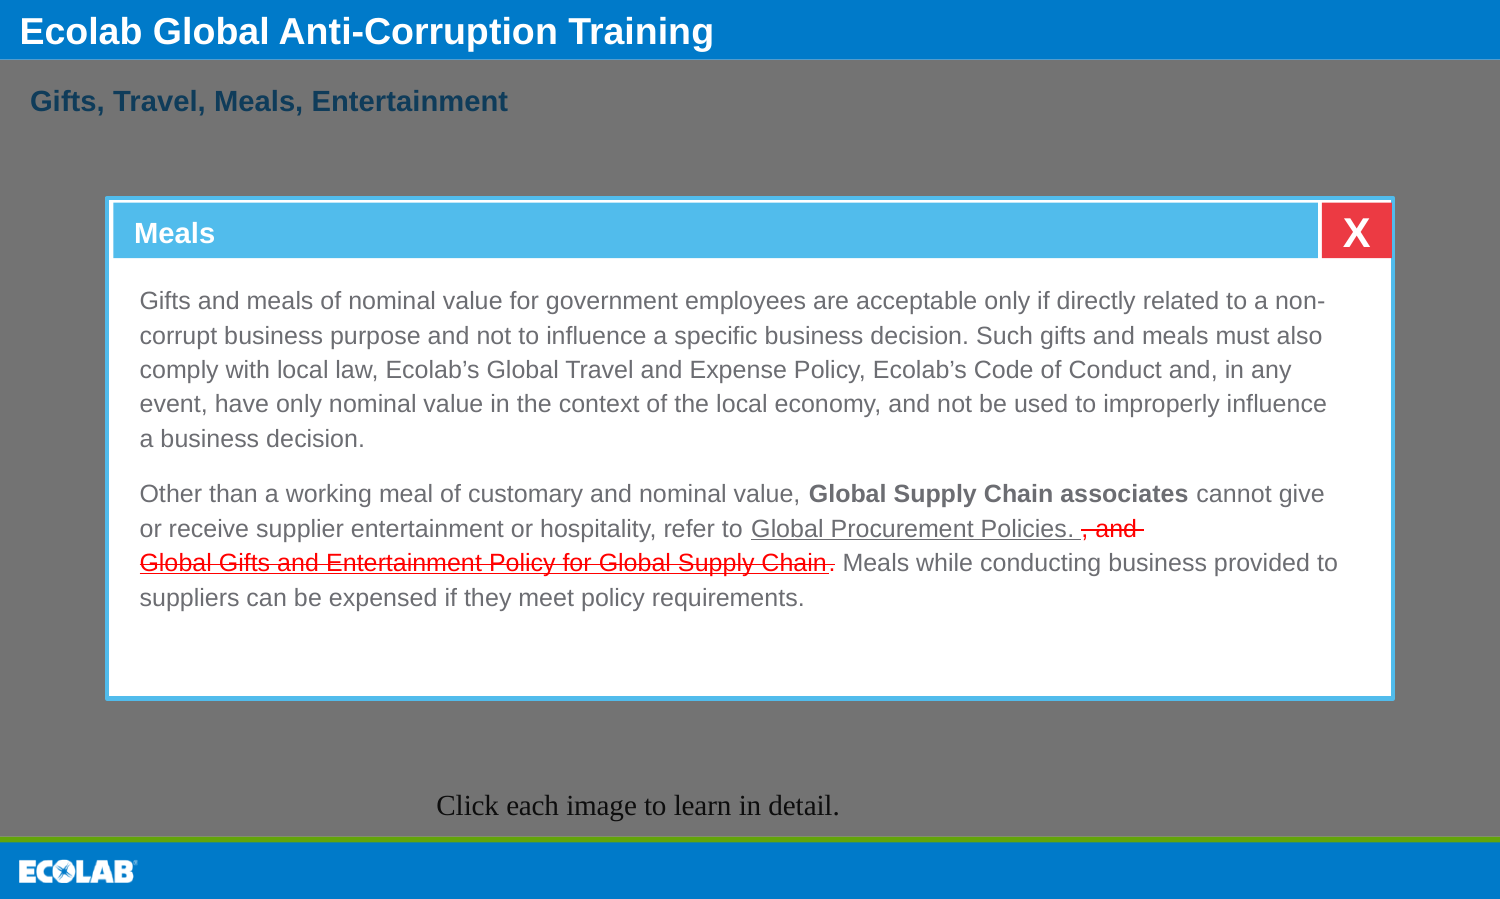

X
Meals
# Gifts, Travel, Meals, Entertainment
Gifts and meals of nominal value for government employees are acceptable only if directly related to a non-corrupt business purpose and not to influence a specific business decision. Such gifts and meals must also comply with local law, Ecolab’s Global Travel and Expense Policy, Ecolab’s Code of Conduct and, in any event, have only nominal value in the context of the local economy, and not be used to improperly influence a business decision.
Other than a working meal of customary and nominal value, Global Supply Chain associates cannot give or receive supplier entertainment or hospitality, refer to Global Procurement Policies. , and Global Gifts and Entertainment Policy for Global Supply Chain. Meals while conducting business provided to suppliers can be expensed if they meet policy requirements.
Click each image to learn in detail.